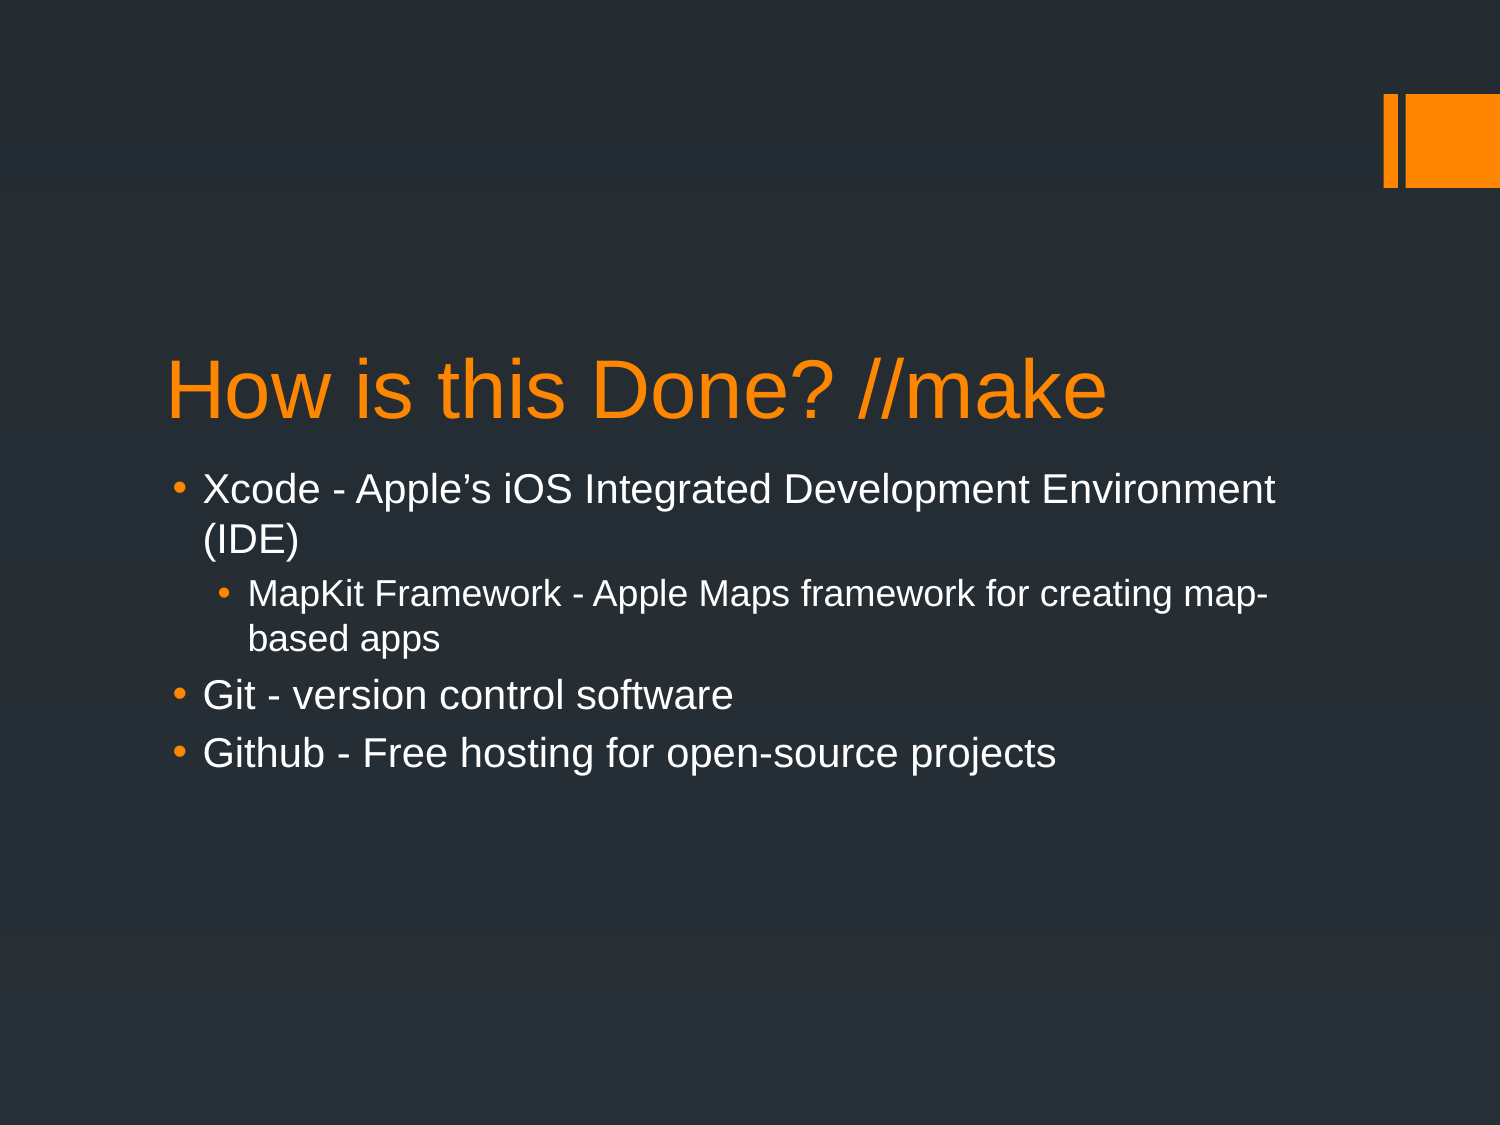

# How is this Done? //make
Xcode - Apple’s iOS Integrated Development Environment (IDE)
MapKit Framework - Apple Maps framework for creating map-based apps
Git - version control software
Github - Free hosting for open-source projects